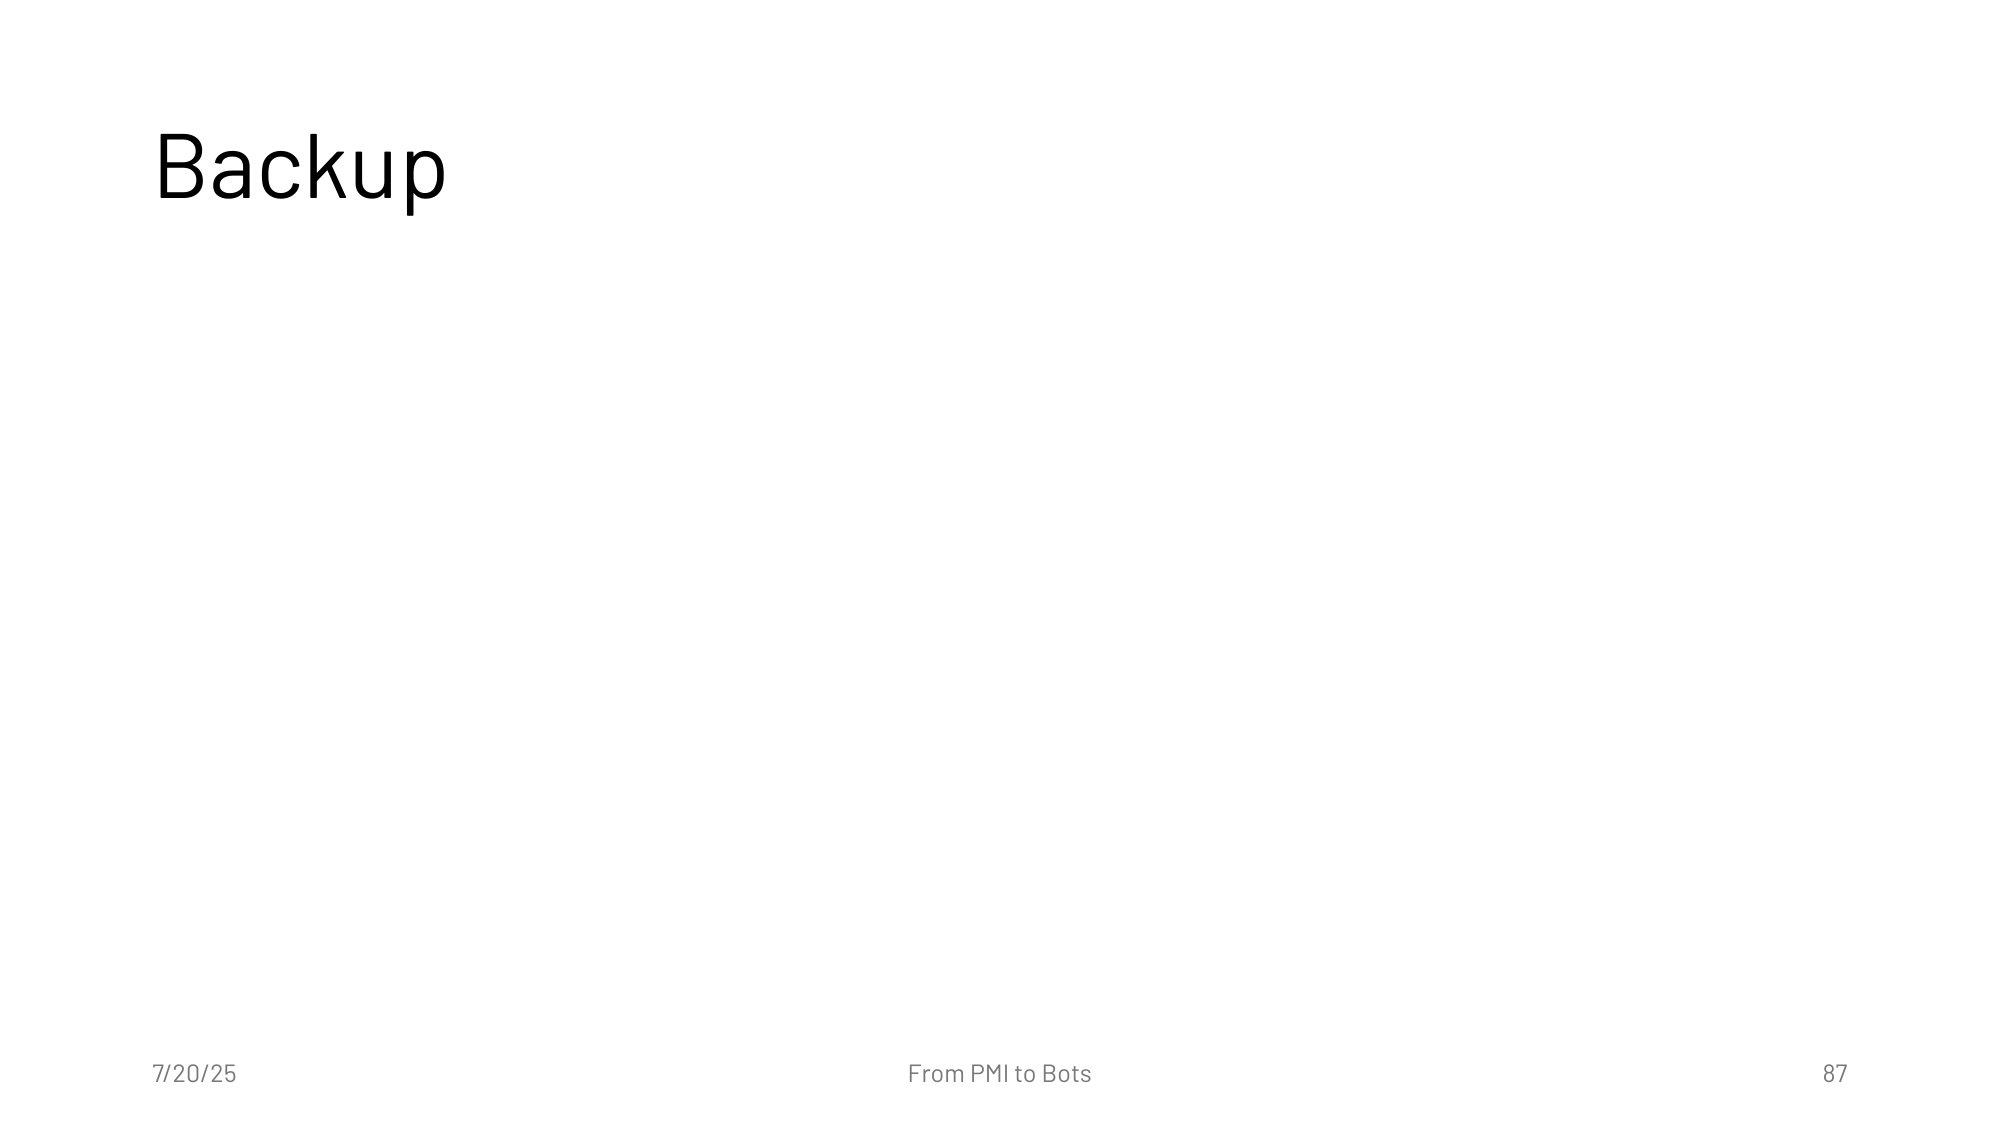

# Backup

7/20/25
From PMI to Bots
87